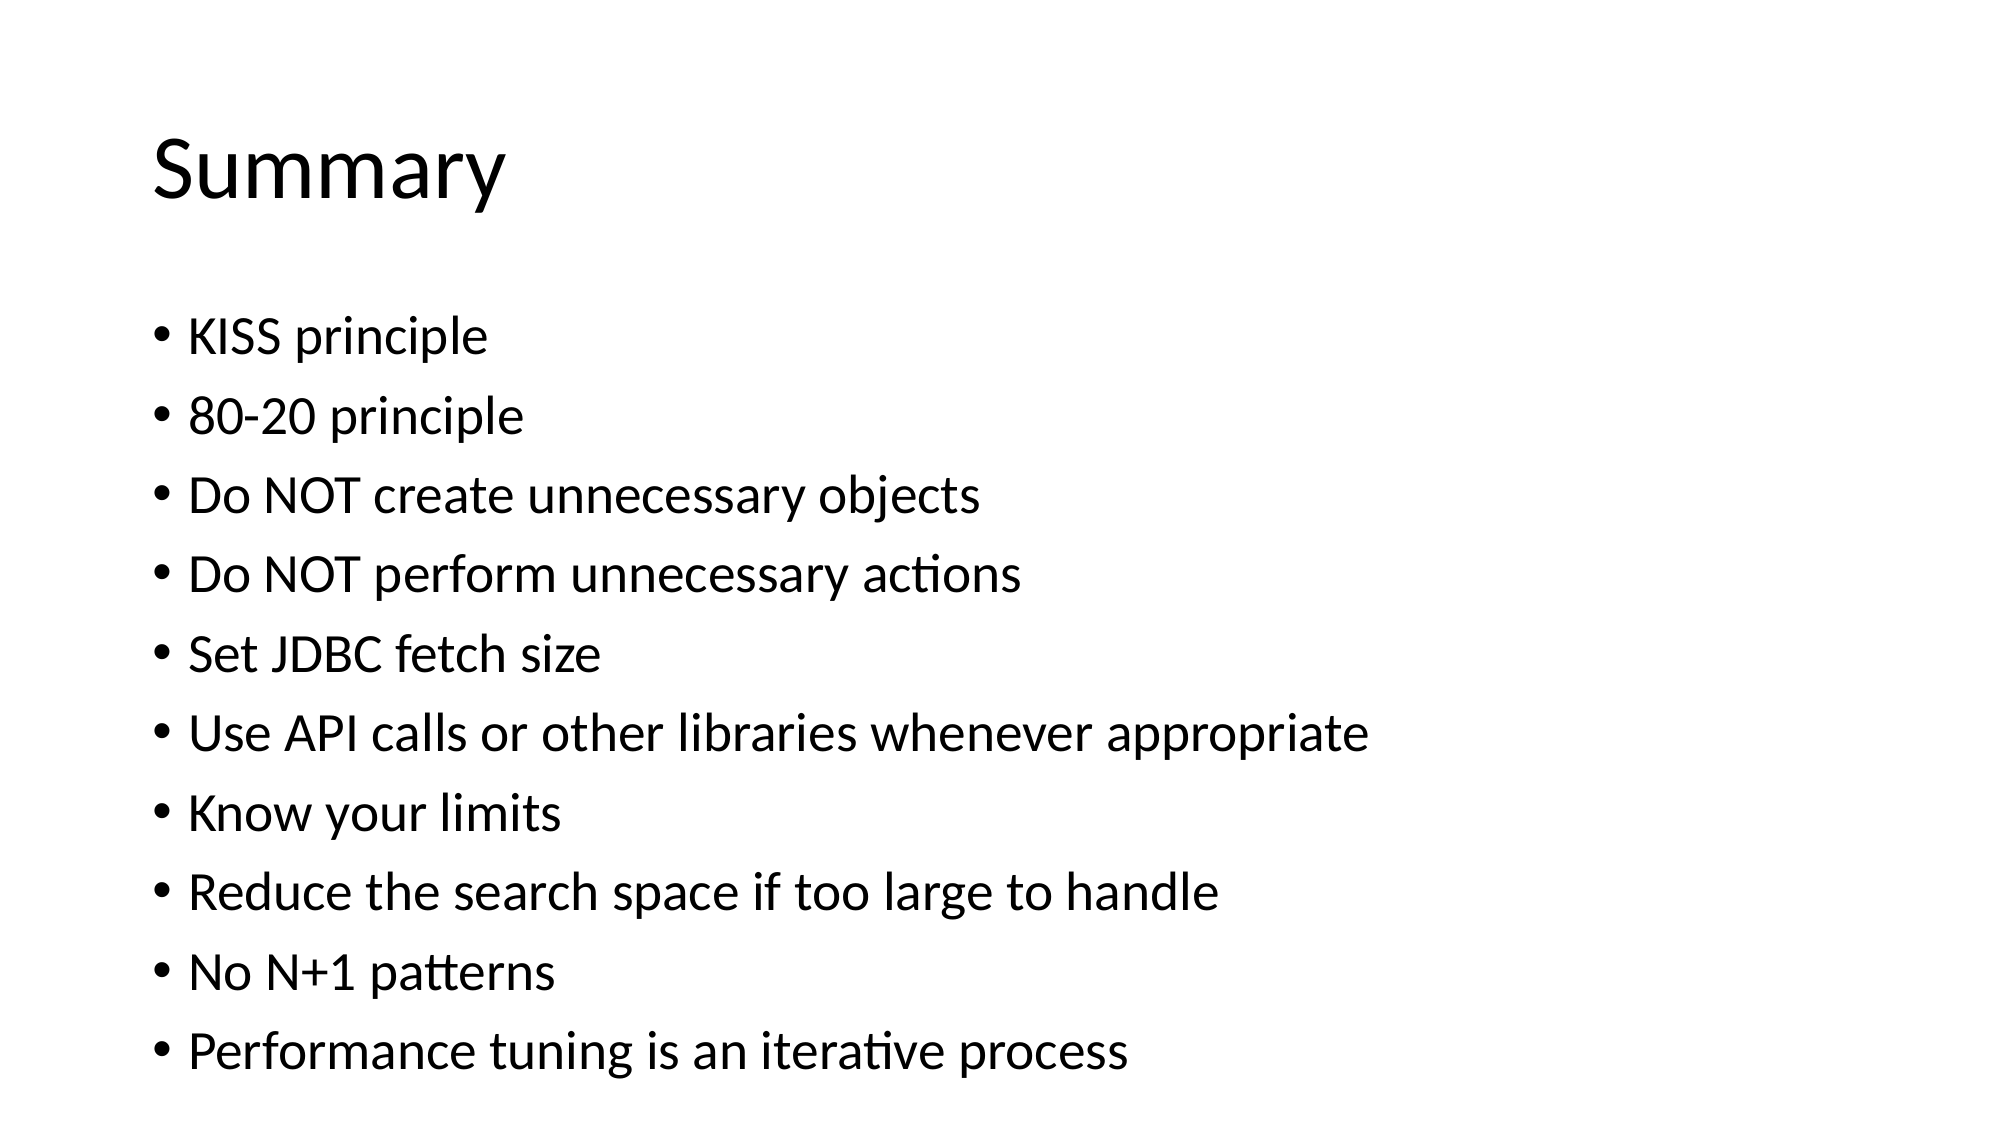

# Summary
KISS principle
80-20 principle
Do NOT create unnecessary objects
Do NOT perform unnecessary actions
Set JDBC fetch size
Use API calls or other libraries whenever appropriate
Know your limits
Reduce the search space if too large to handle
No N+1 patterns
Performance tuning is an iterative process